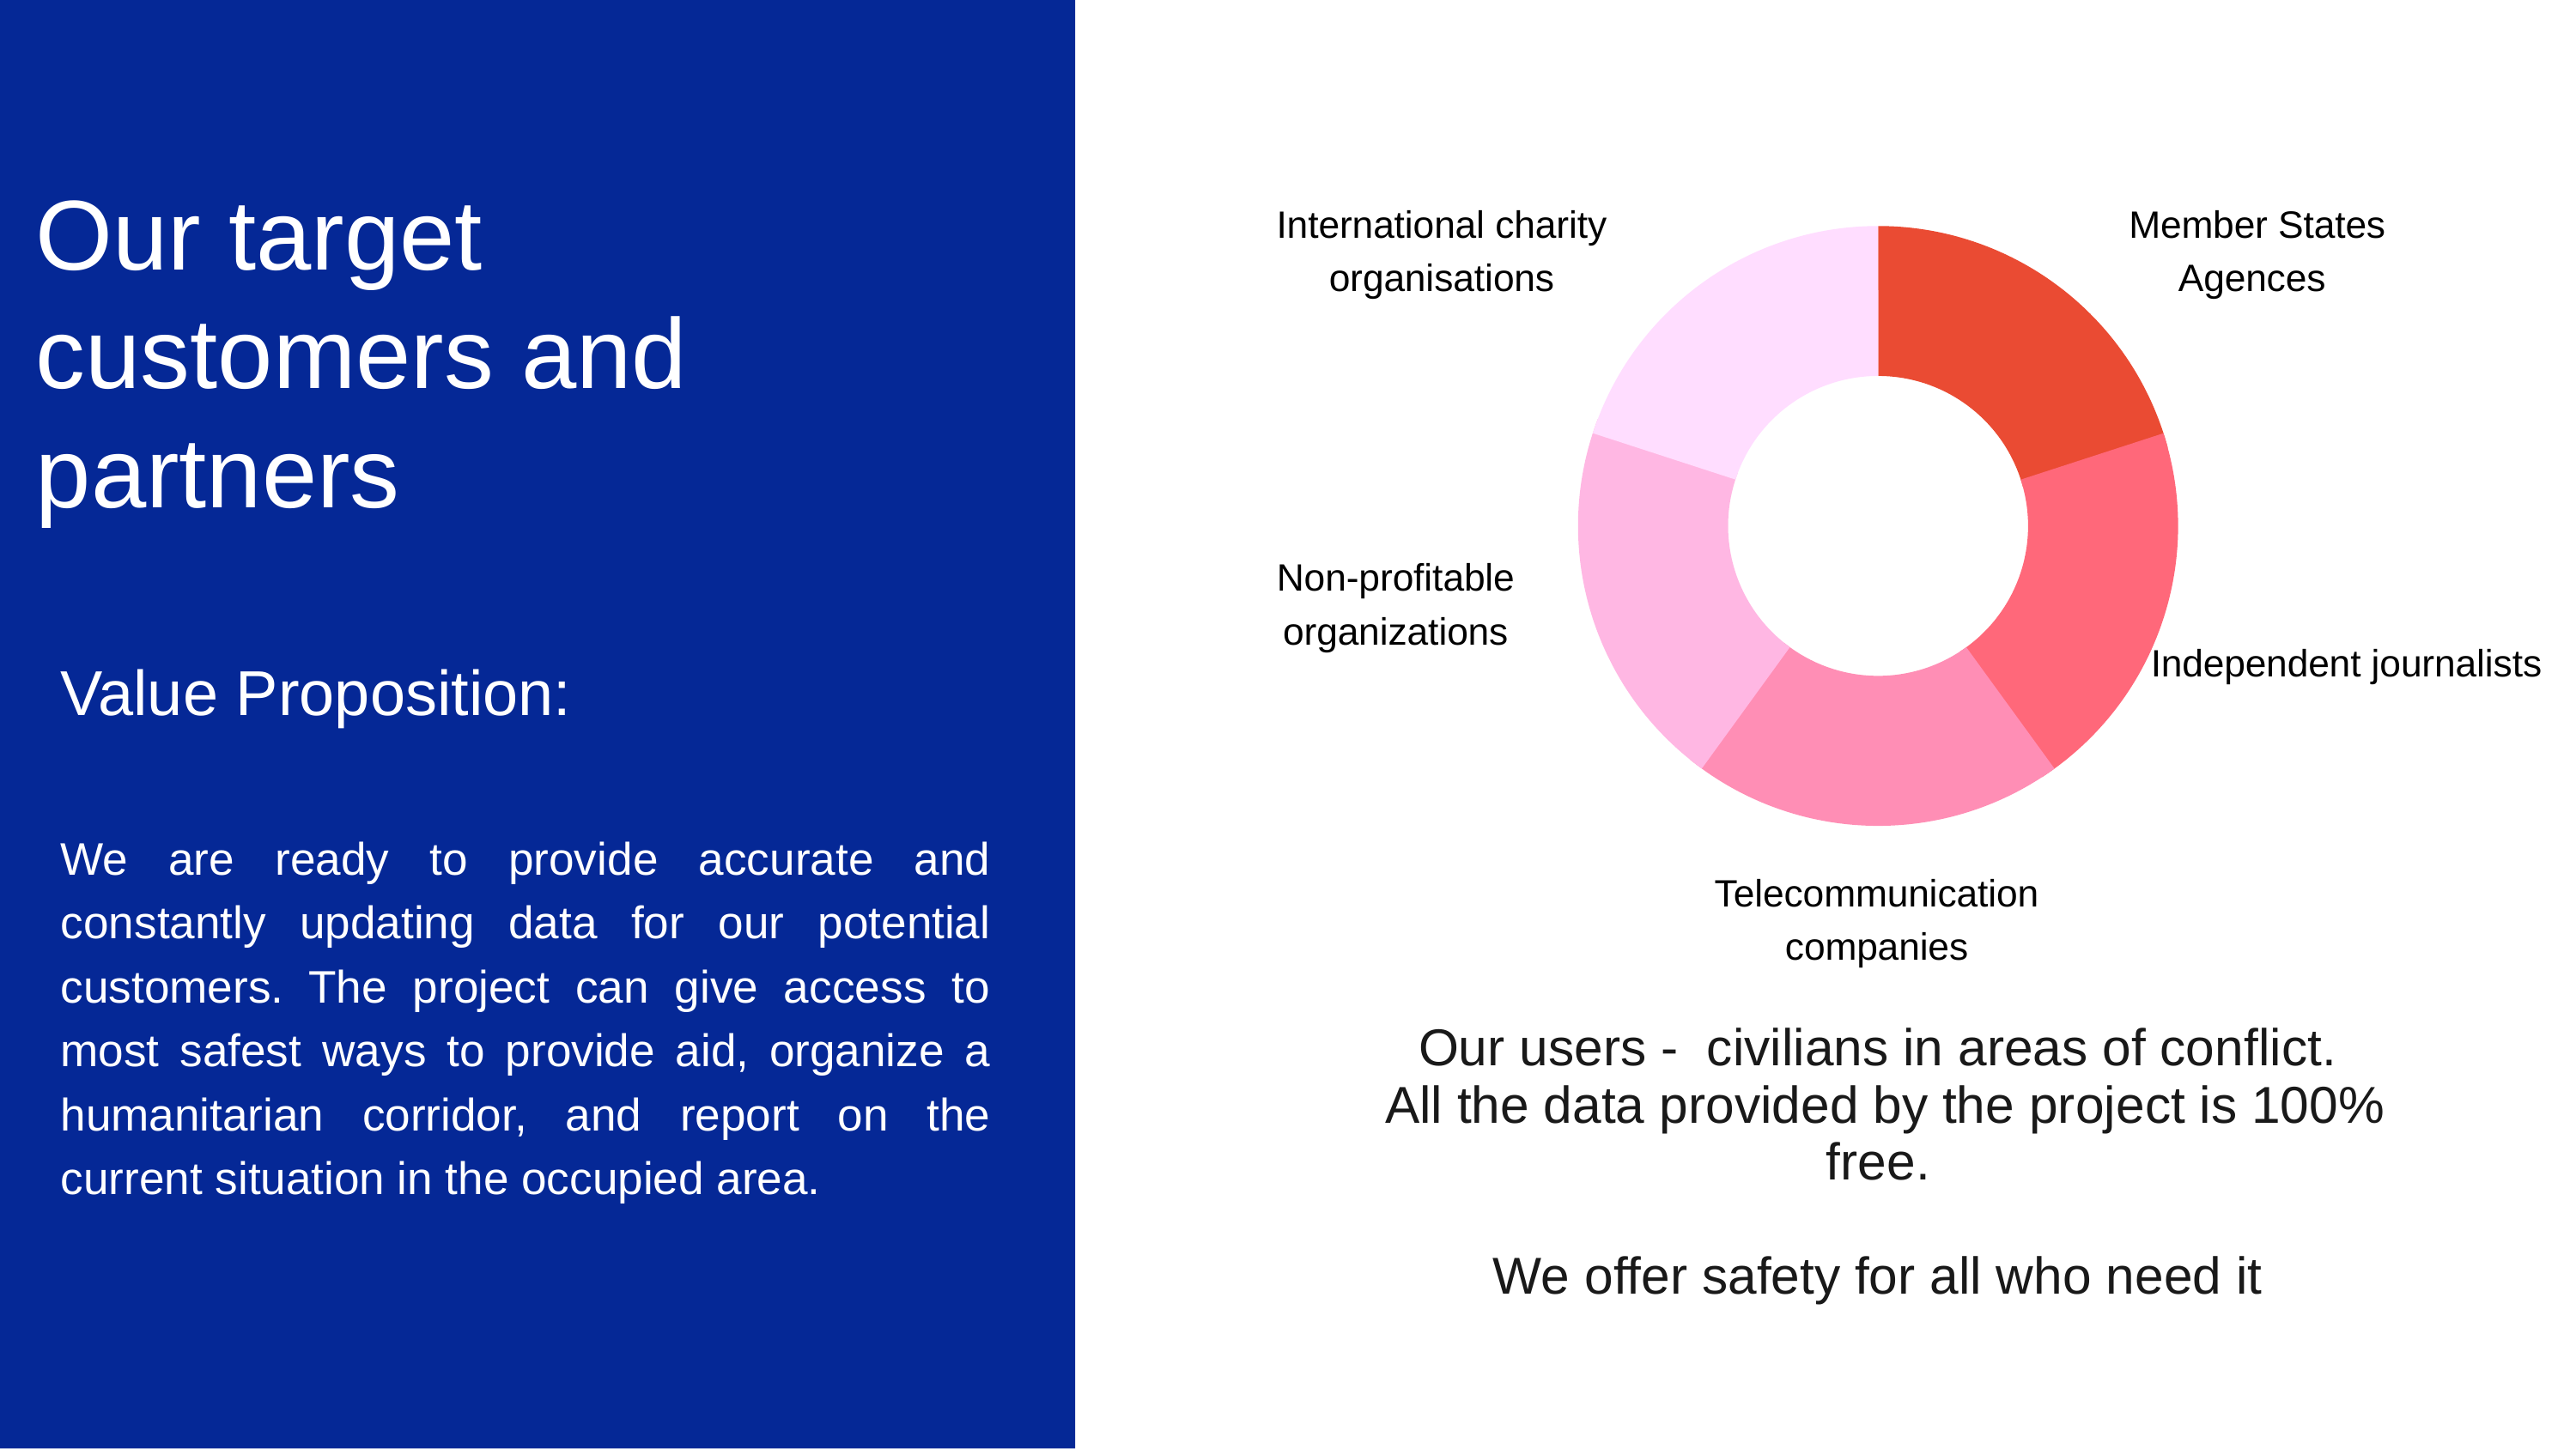

Our target customers and partners
International charity organisations
Member States Agences

Non-profitable organizations
Independent journalists
Value Proposition:
We are ready to provide accurate and constantly updating data for our potential customers. The project can give access to most safest ways to provide aid, organize a humanitarian corridor, and report on the current situation in the occupied area.
Telecommunication companies
Our users -  civilians in areas of conflict.
 All the data provided by the project is 100% free.

We offer safety for all who need it